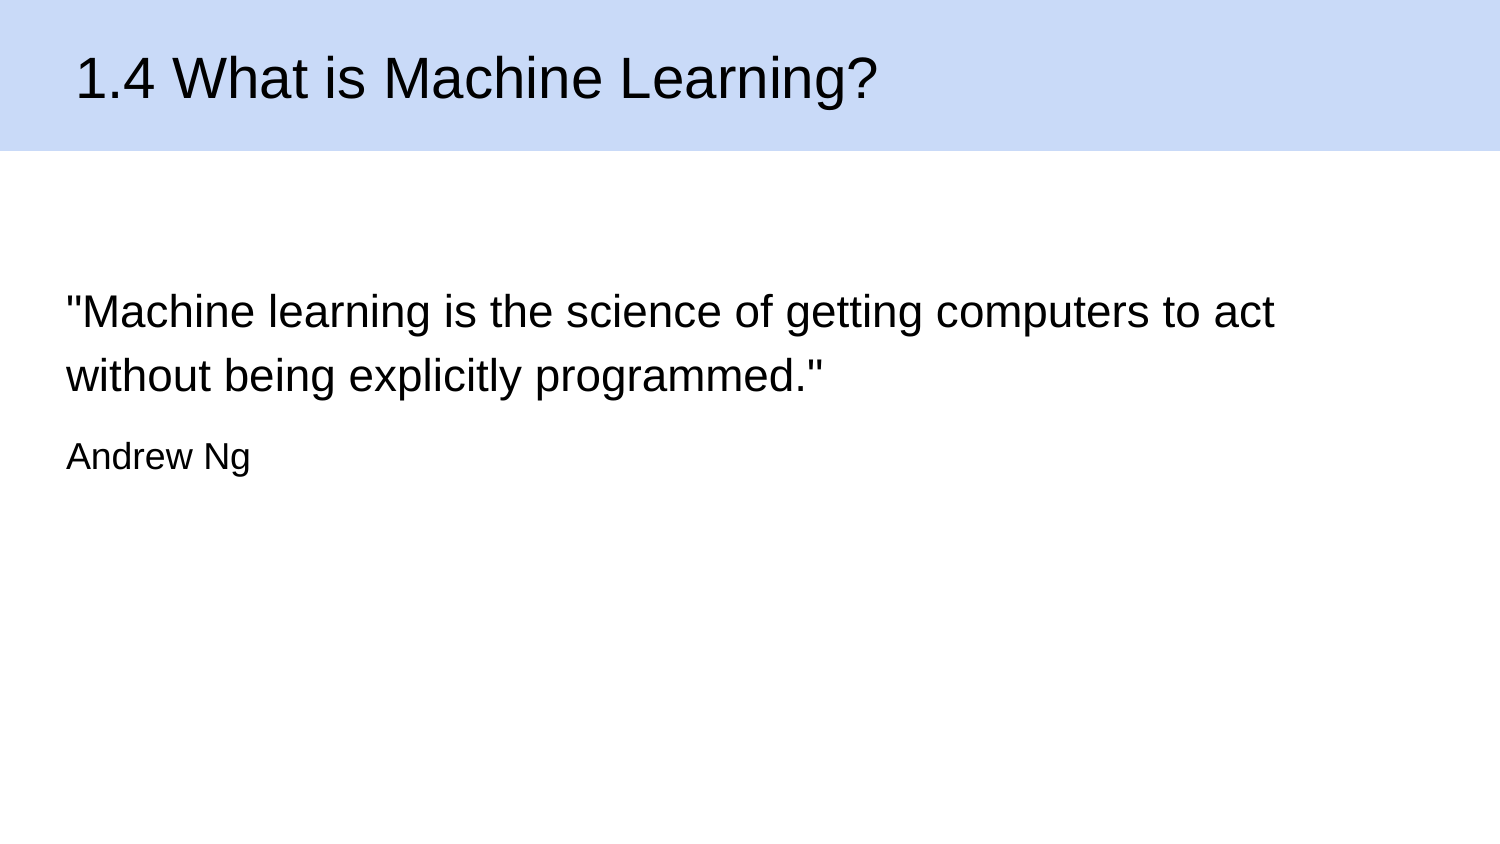

1.4 What is Machine Learning?

"Machine learning is the science of getting computers to act without being explicitly programmed."
Andrew Ng